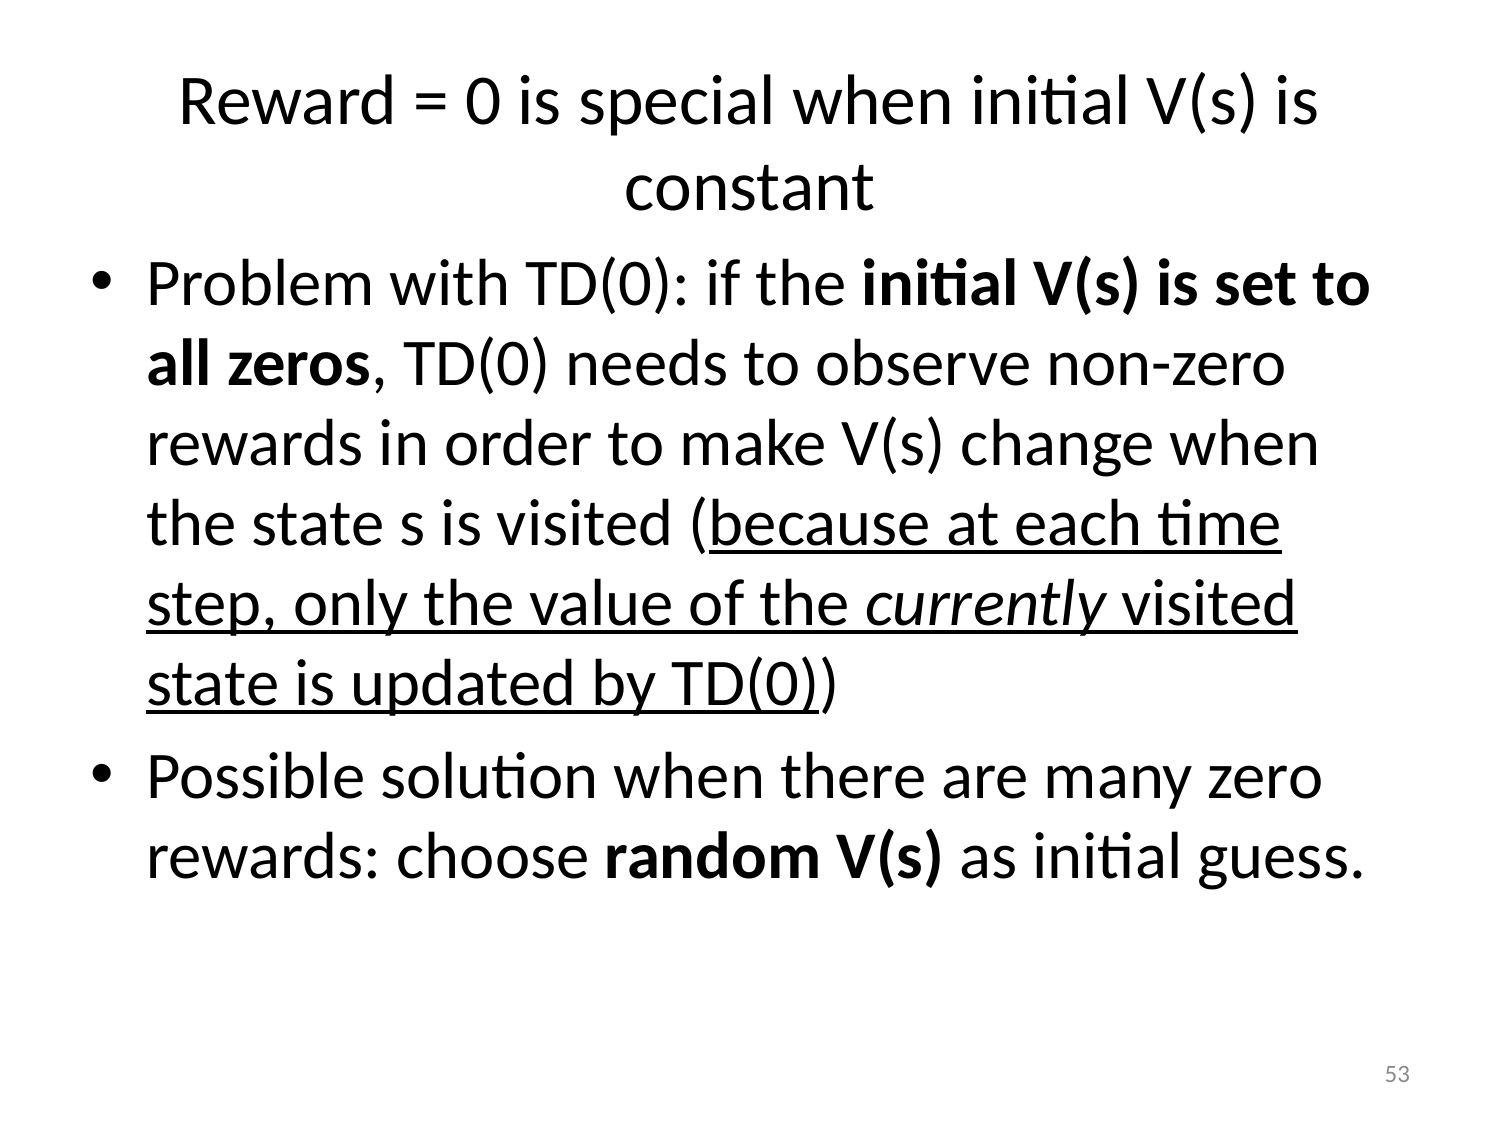

# Reward = 0 is special when initial V(s) is constant
Problem with TD(0): if the initial V(s) is set to all zeros, TD(0) needs to observe non-zero rewards in order to make V(s) change when the state s is visited (because at each time step, only the value of the currently visited state is updated by TD(0))
Possible solution when there are many zero rewards: choose random V(s) as initial guess.
53